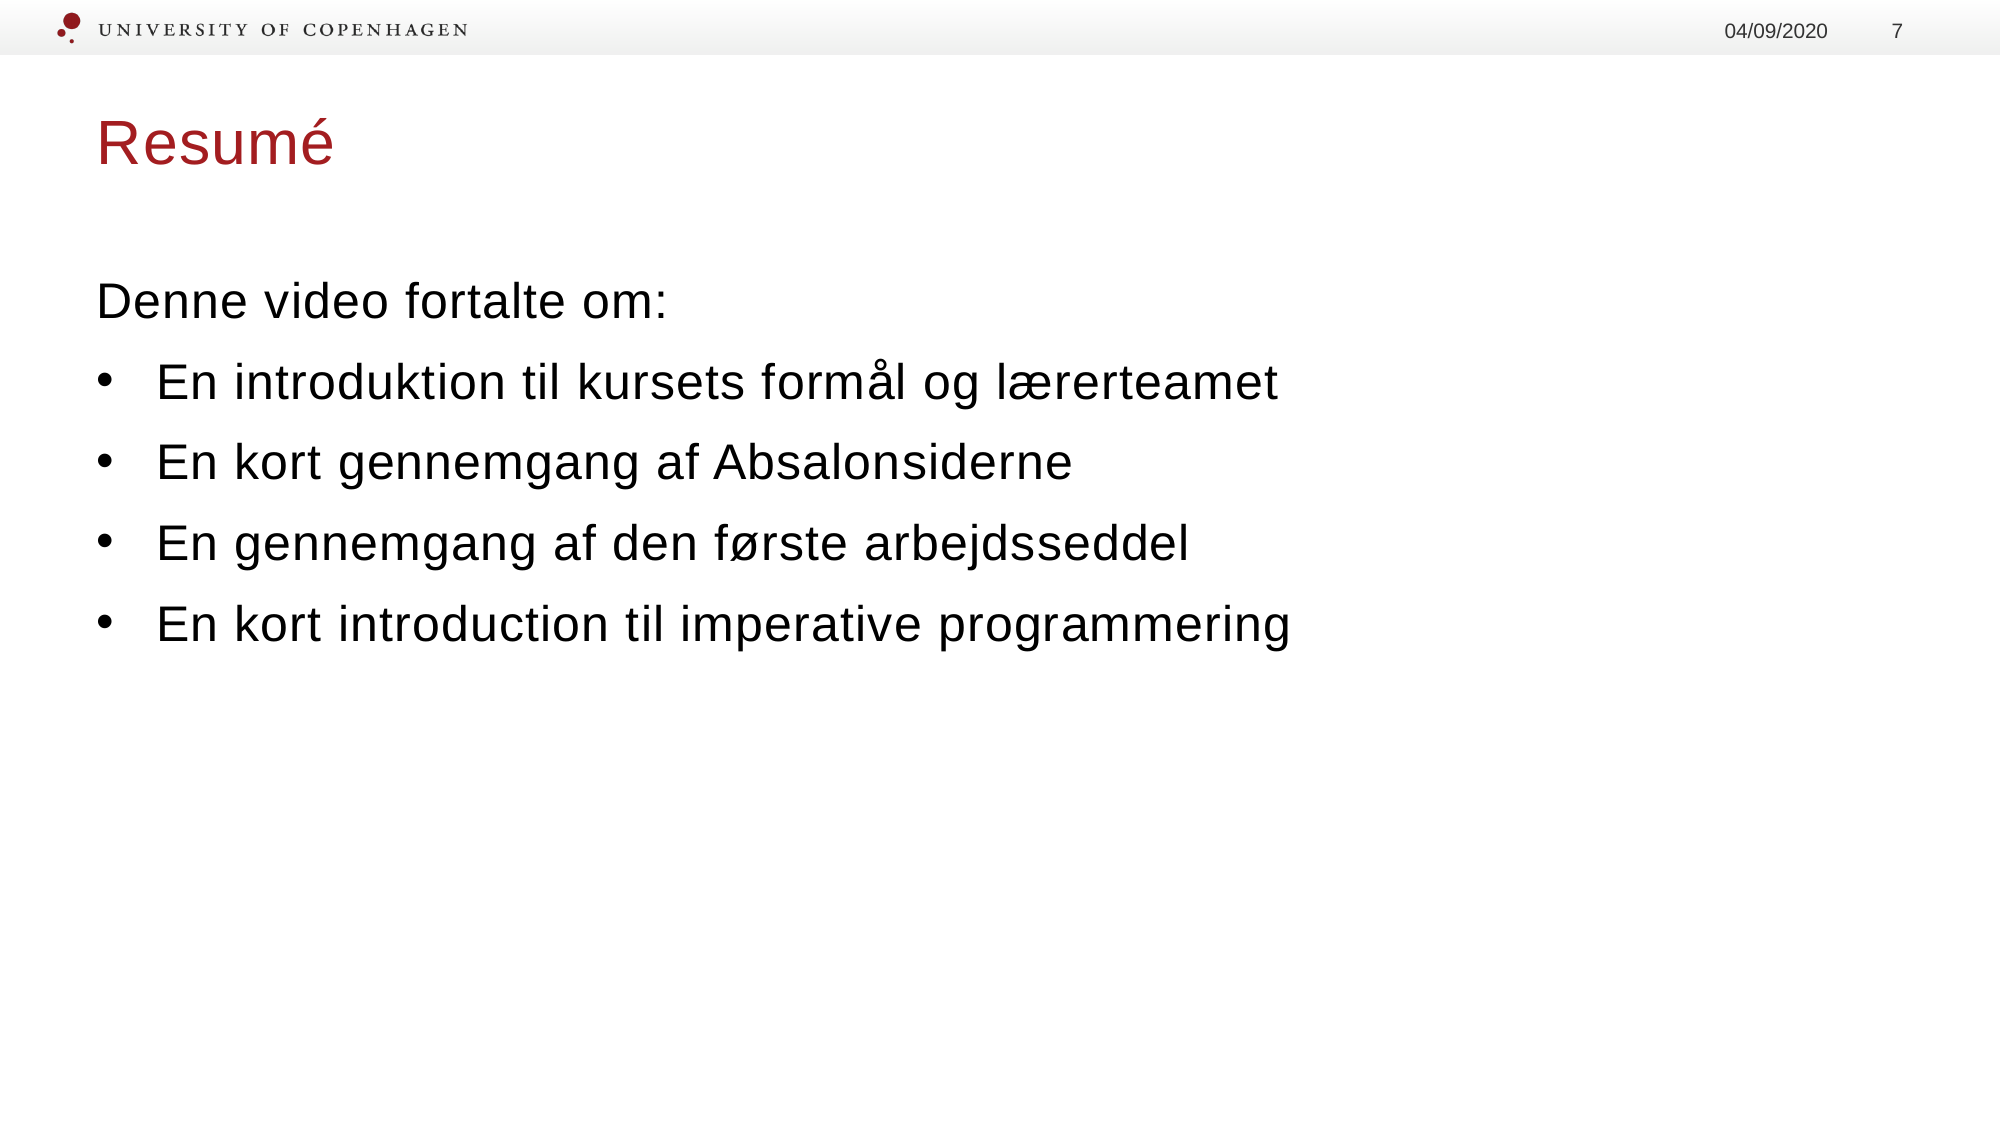

04/09/2020
7
# Resumé
Denne video fortalte om:
En introduktion til kursets formål og lærerteamet
En kort gennemgang af Absalonsiderne
En gennemgang af den første arbejdsseddel
En kort introduction til imperative programmering